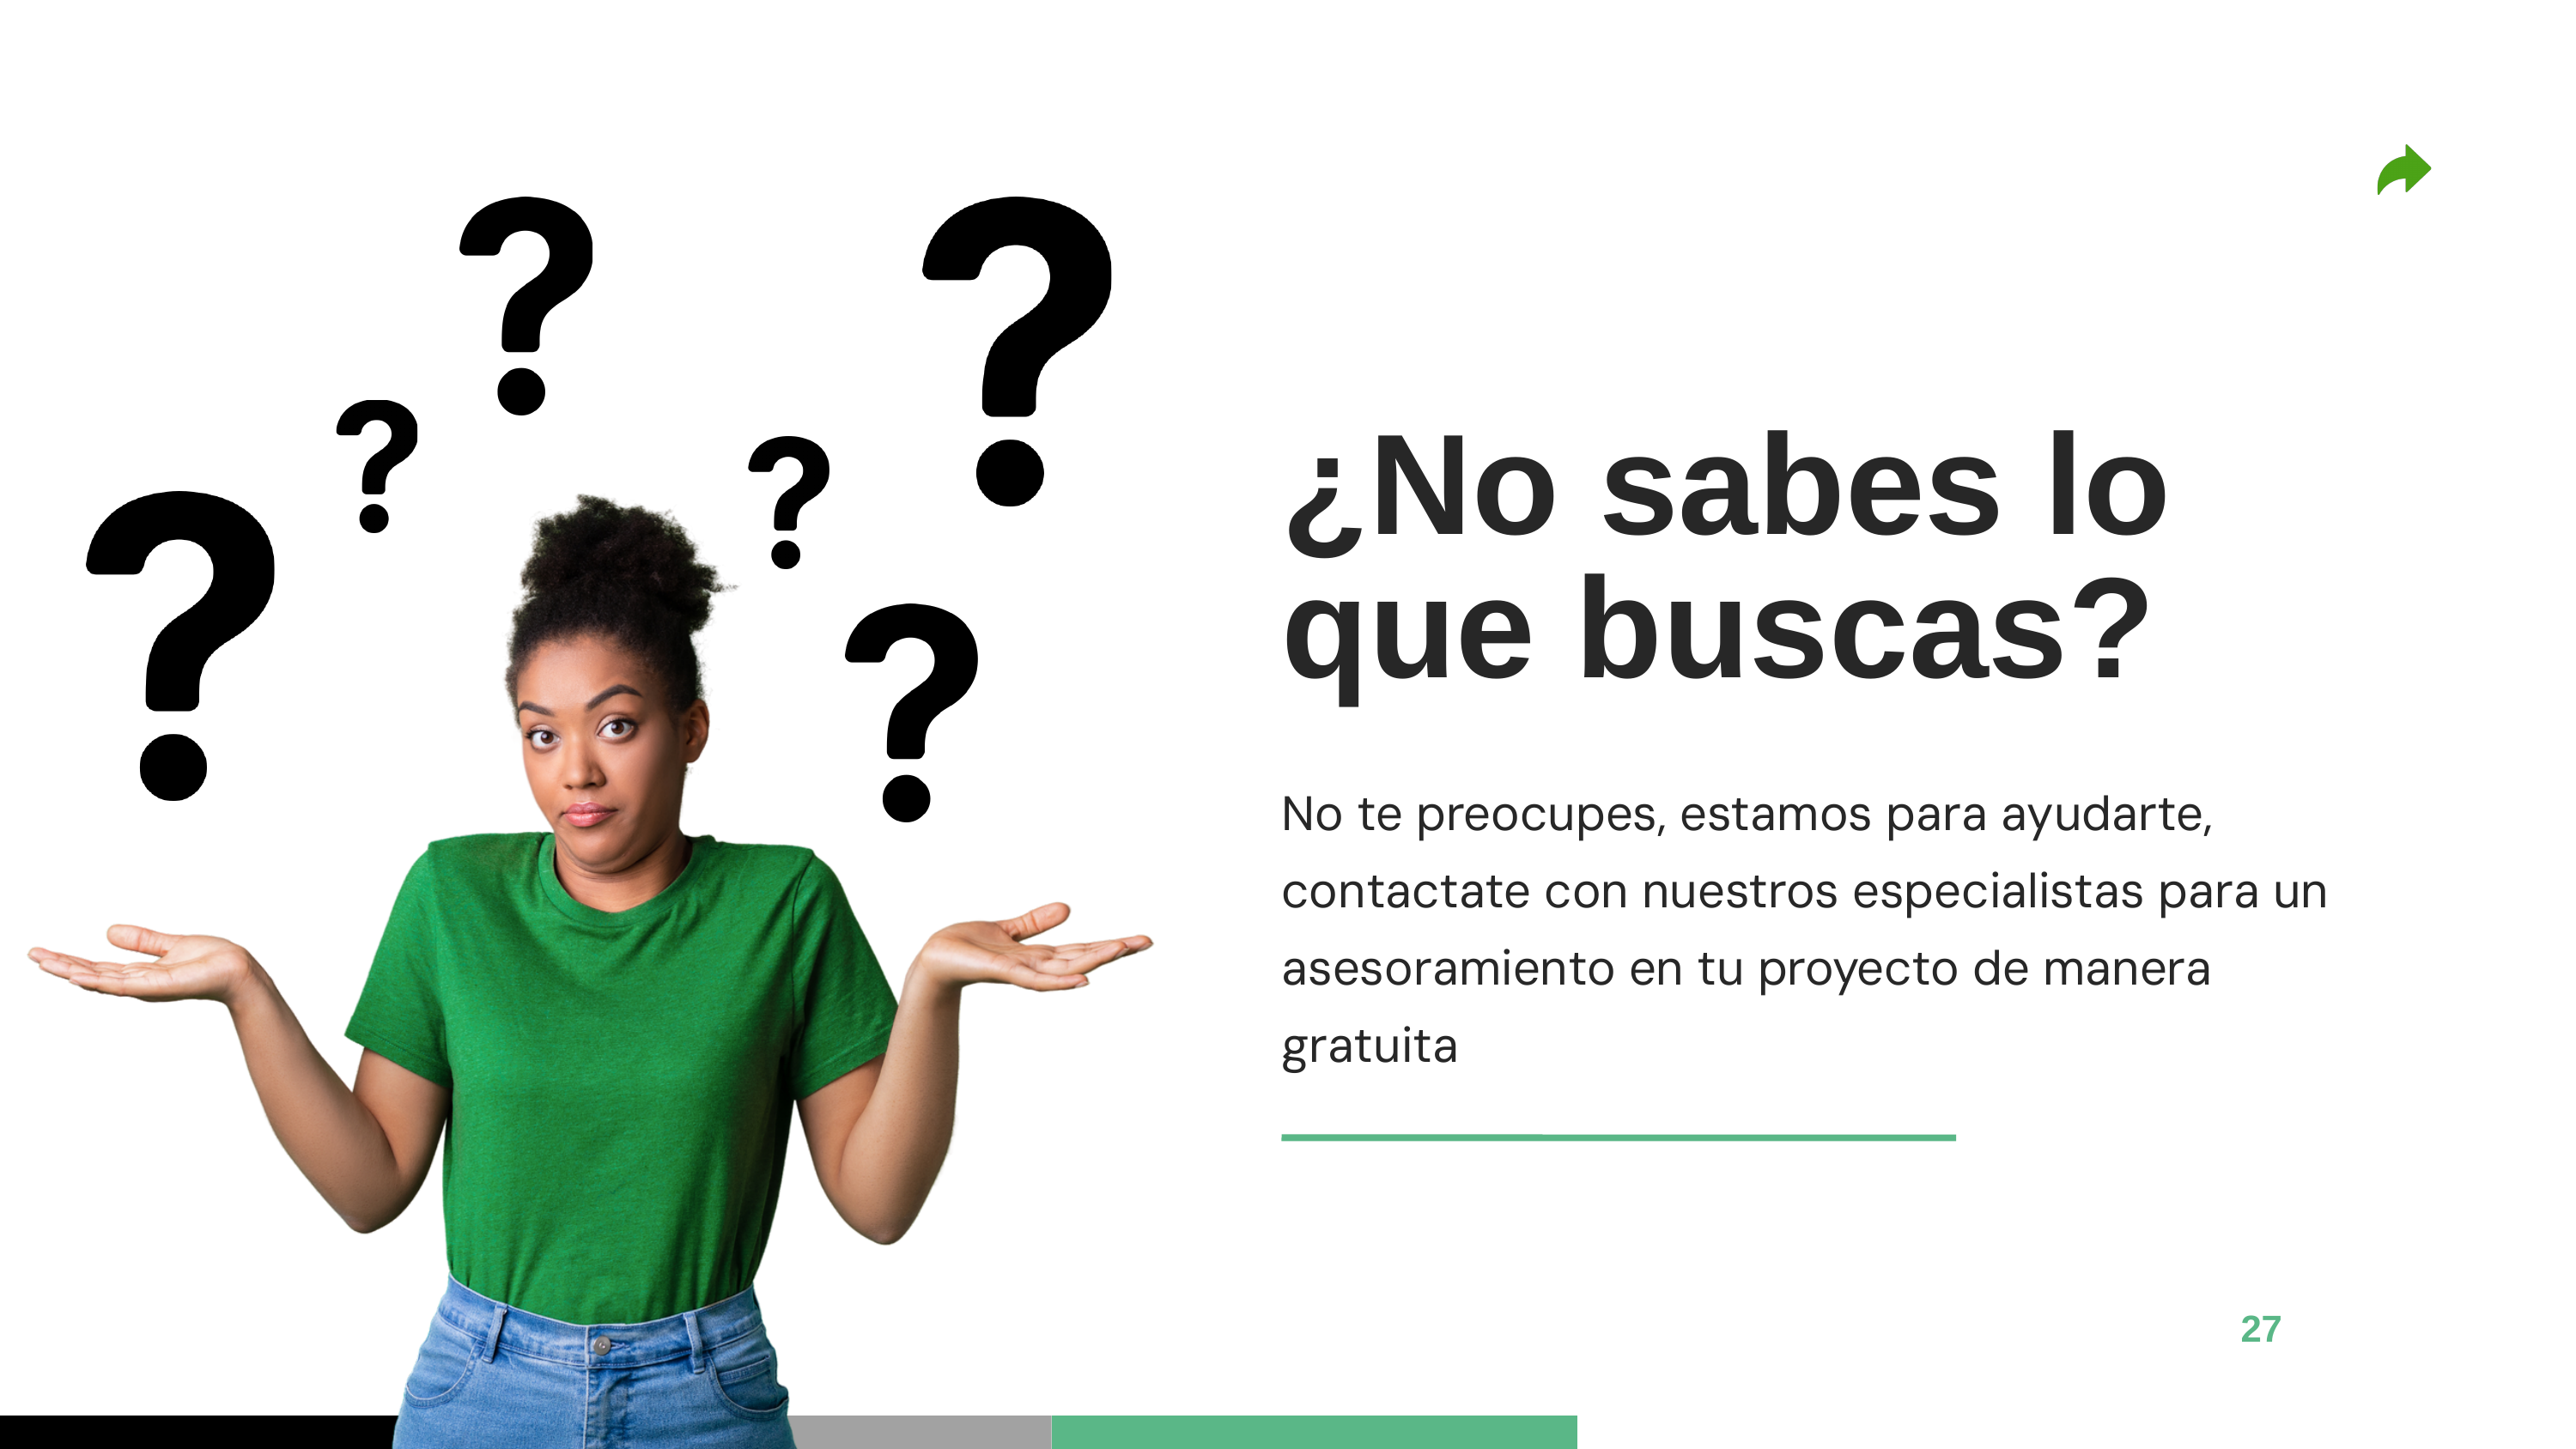

¿No sabes lo que buscas?

No te preocupes, estamos para ayudarte, contactate con nuestros especialistas para un asesoramiento en tu proyecto de manera gratuita

27